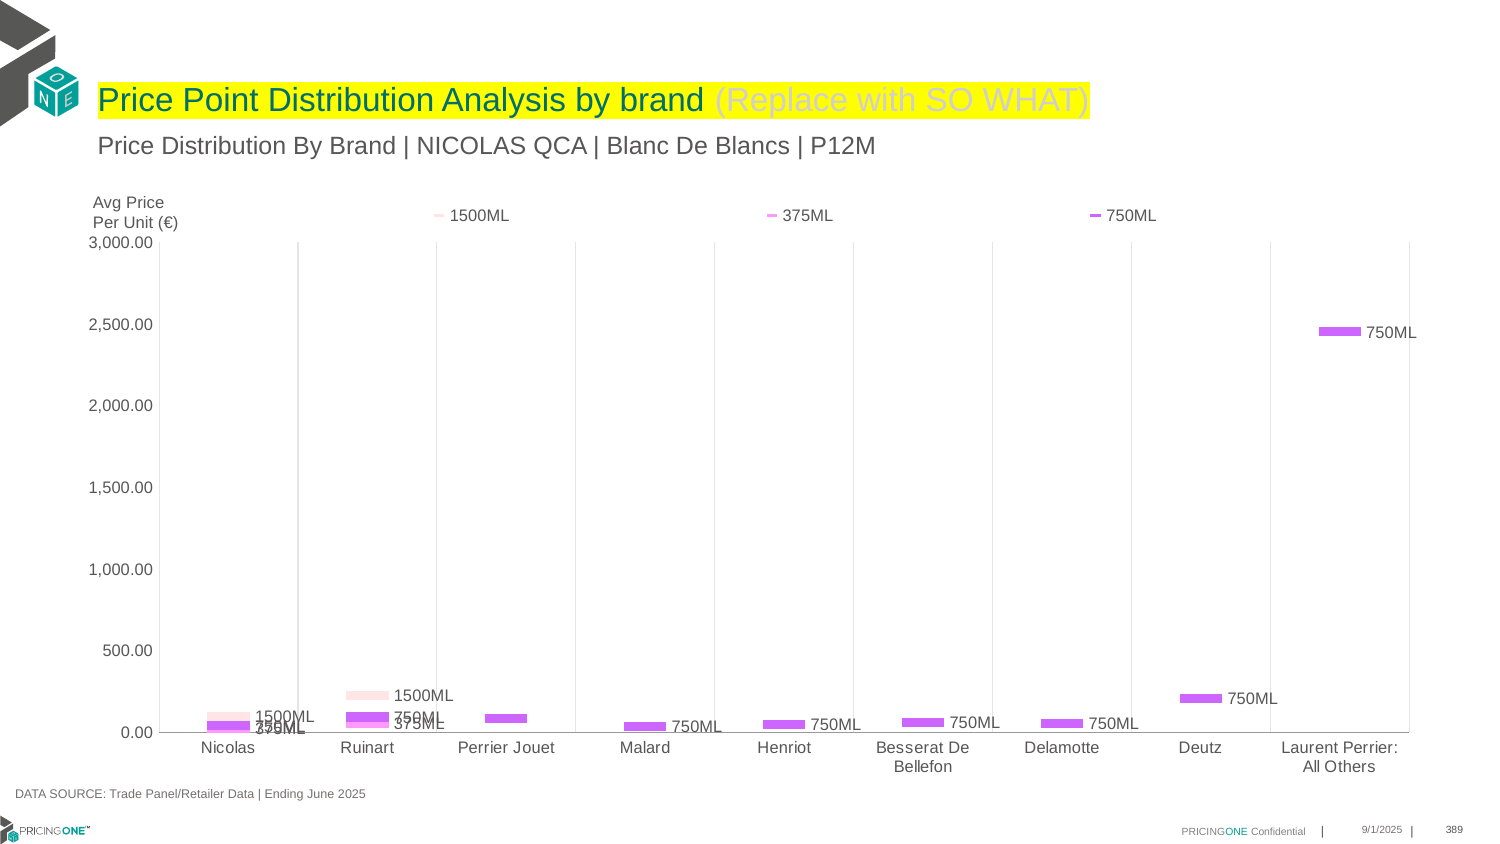

# Price Point Distribution Analysis by brand (Replace with SO WHAT)
Price Distribution By Brand | NICOLAS QCA | Blanc De Blancs | P12M

### Chart

| Category | 1500ML | 375ML | 750ML |
|---|---|---|---|
| Nicolas | 95.3 | 24.5524 | 40.4108 |
| Ruinart | 225.9478 | 56.7035 | 94.7501 |
| Perrier Jouet | None | None | 84.7193 |
| Malard | None | None | 35.4655 |
| Henriot | None | None | 47.2446 |
| Besserat De Bellefon | None | None | 61.4428 |
| Delamotte | None | None | 52.8901 |
| Deutz | None | None | 207.9464 |
| Laurent Perrier: All Others | None | None | 2450.0 |
Avg Price
Per Unit (€)
DATA SOURCE: Trade Panel/Retailer Data | Ending June 2025
9/1/2025
389